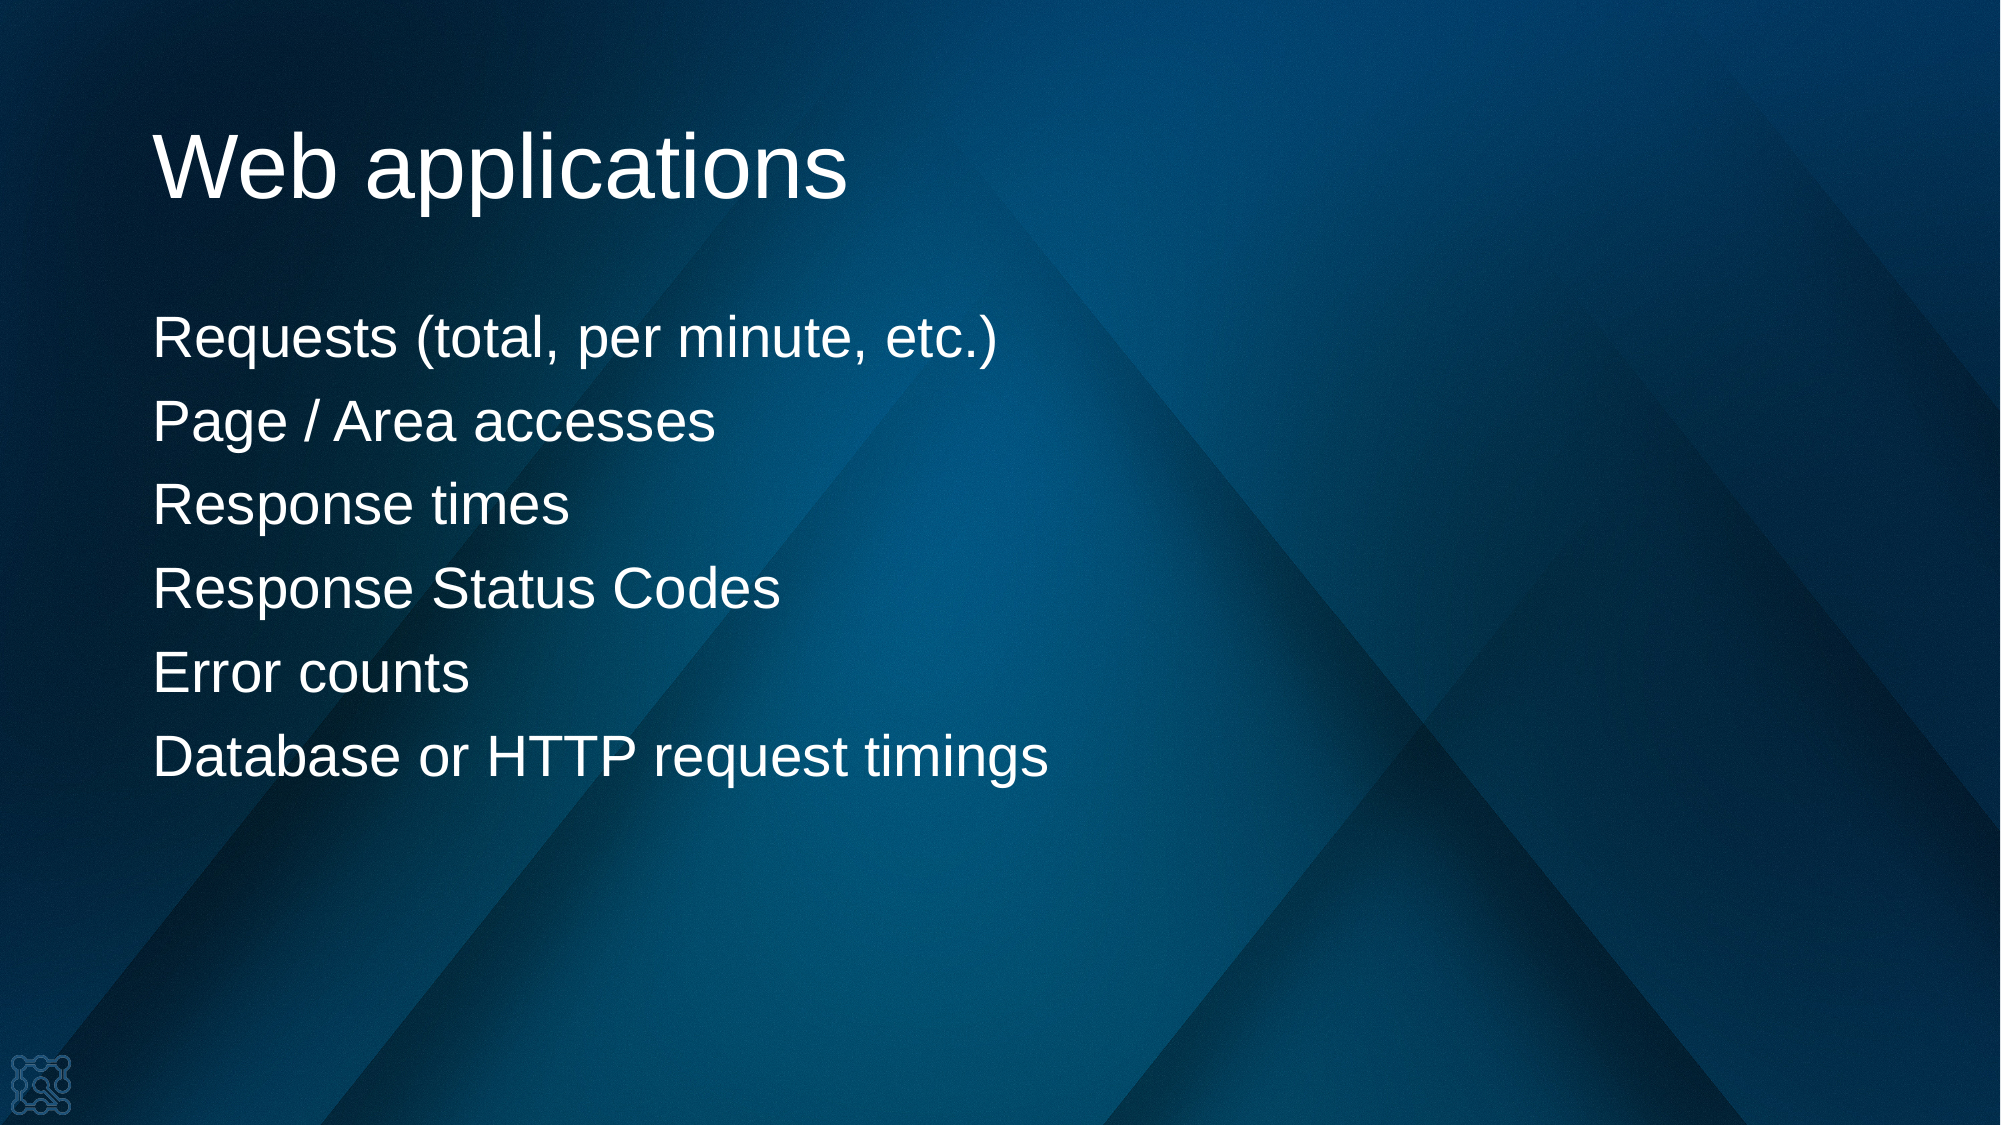

# Web applications
Requests (total, per minute, etc.)
Page / Area accesses
Response times
Response Status Codes
Error counts
Database or HTTP request timings